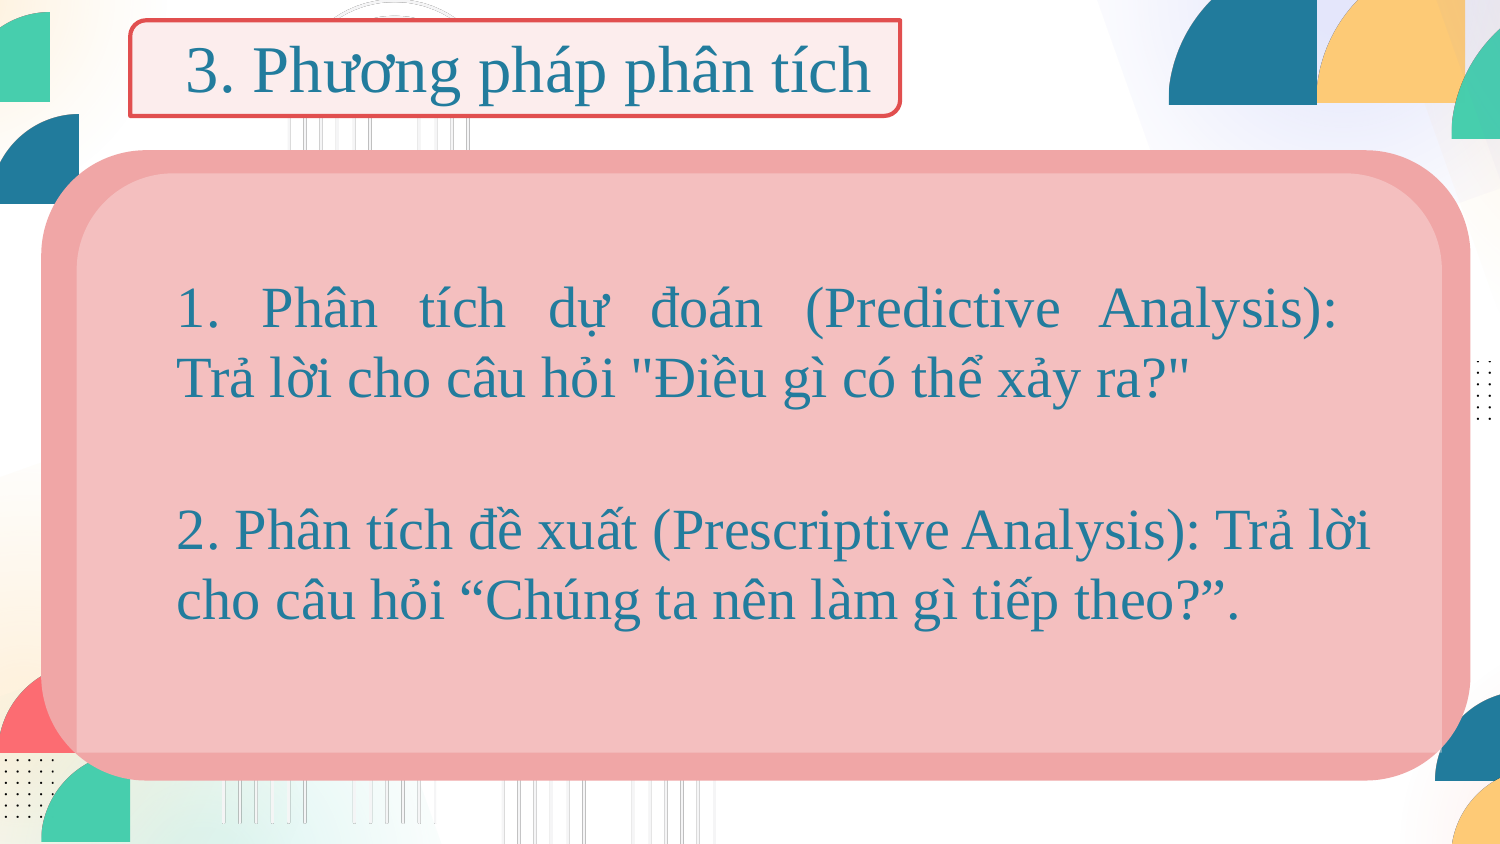

3. Phương pháp phân tích

Có thể áp dụng trong nhiều lĩnh vực khác nhau, đặc biệt là những ngành tập trung vào việc cải thiện trải nghiệm khách hàng và tối ưu hóa doanh thu.

1. Phân tích dự đoán (Predictive Analysis):
Trả lời cho câu hỏi "Điều gì có thể xảy ra?"

 Thương mại điện tử
 Chăm sóc sức khỏe
 Bán lẻ
 Công nghệ và phần mềm
2. Phân tích đề xuất (Prescriptive Analysis): Trả lời cho câu hỏi “Chúng ta nên làm gì tiếp theo?”.

 Ngân hàng và tài chính
 Giáo dục

 Du lịch và khách sạn
 Giải trí và truyền thông

 Dịch vụ ô tô
 Ngành thực phẩm và đồ uống